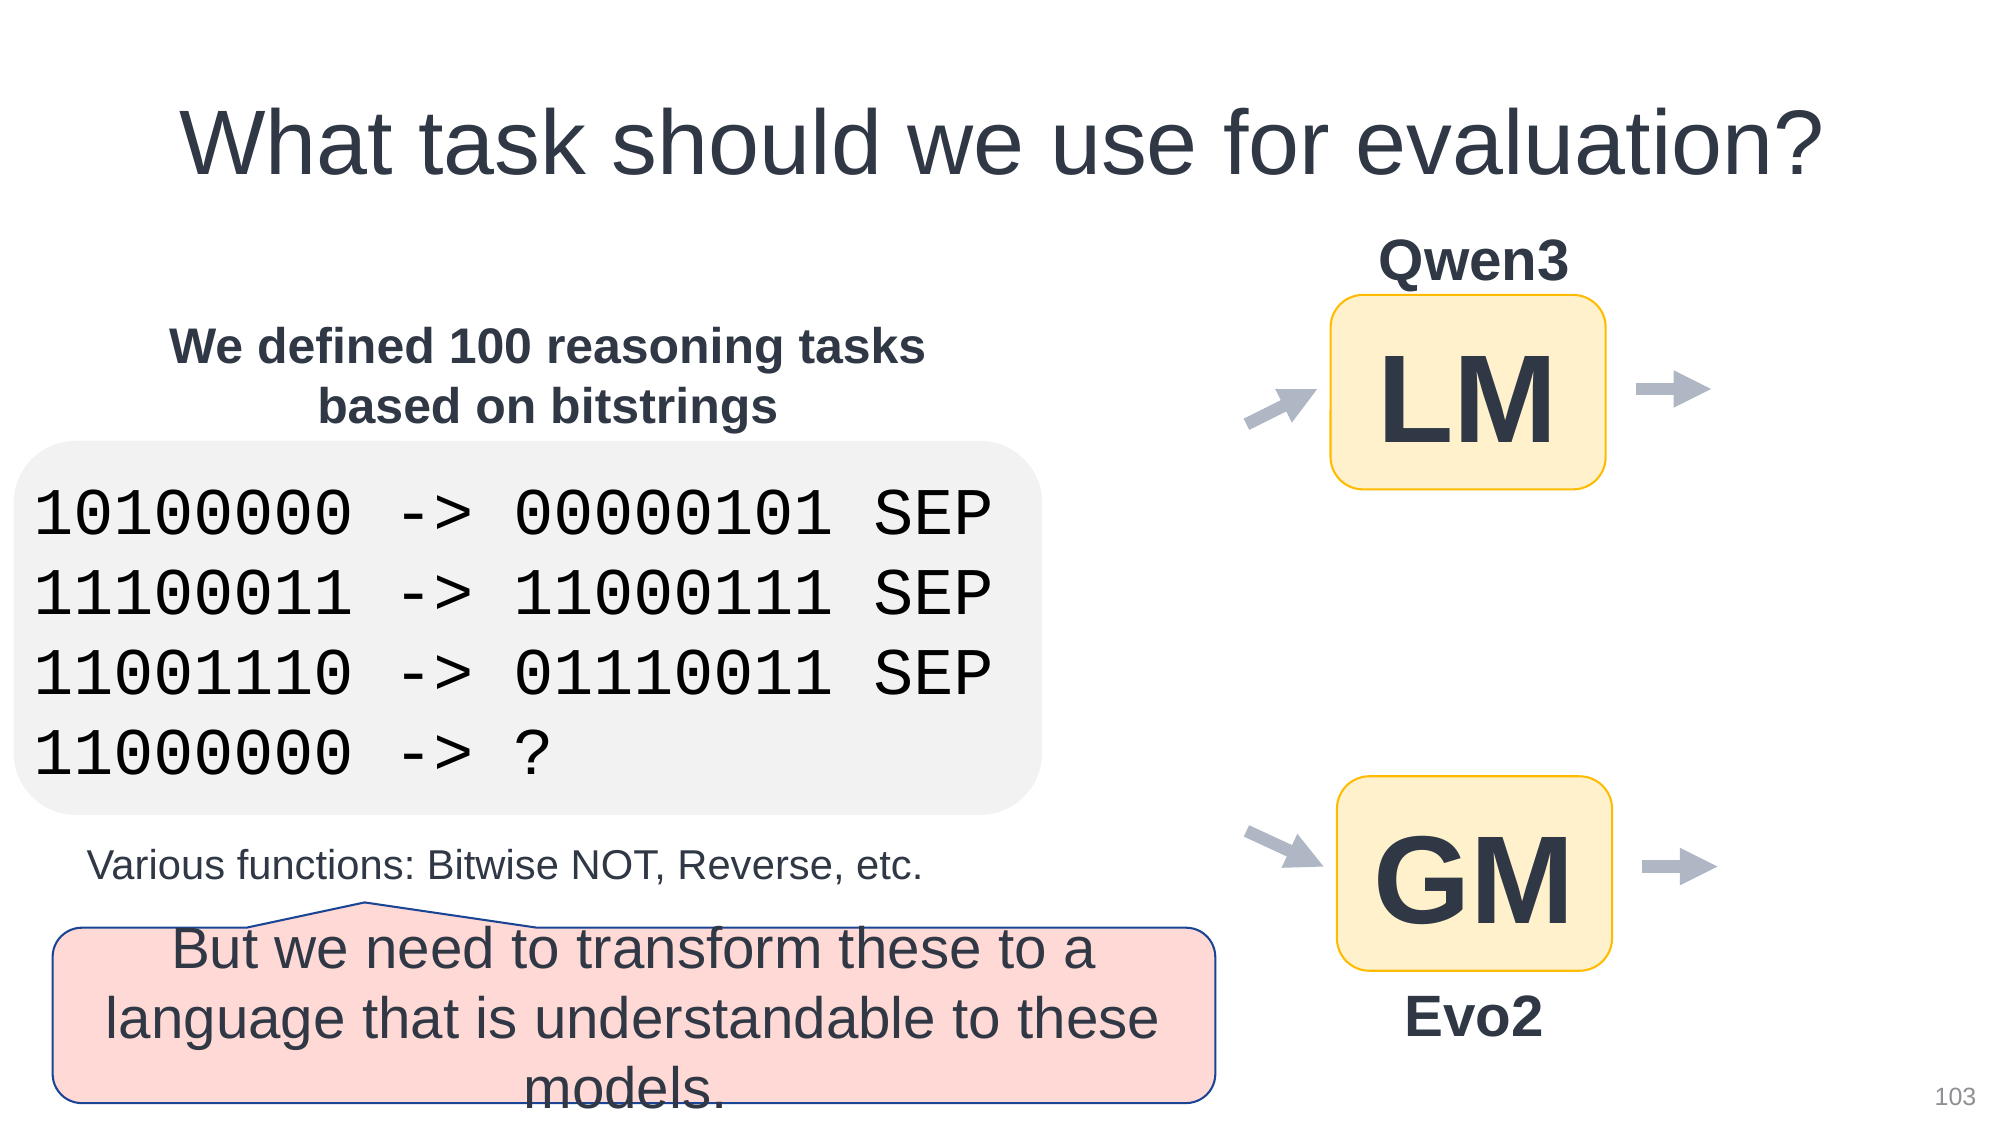

# What task should we use for evaluation?
Qwen3
LM
We defined 100 reasoning tasks
based on bitstrings
10100000 -> 00000101 SEP
11100011 -> 11000111 SEP
11001110 -> 01110011 SEP
11000000 -> ?
GM
Various functions: Bitwise NOT, Reverse, etc.
But we need to transform these to a language that is understandable to these models.
Evo2
103